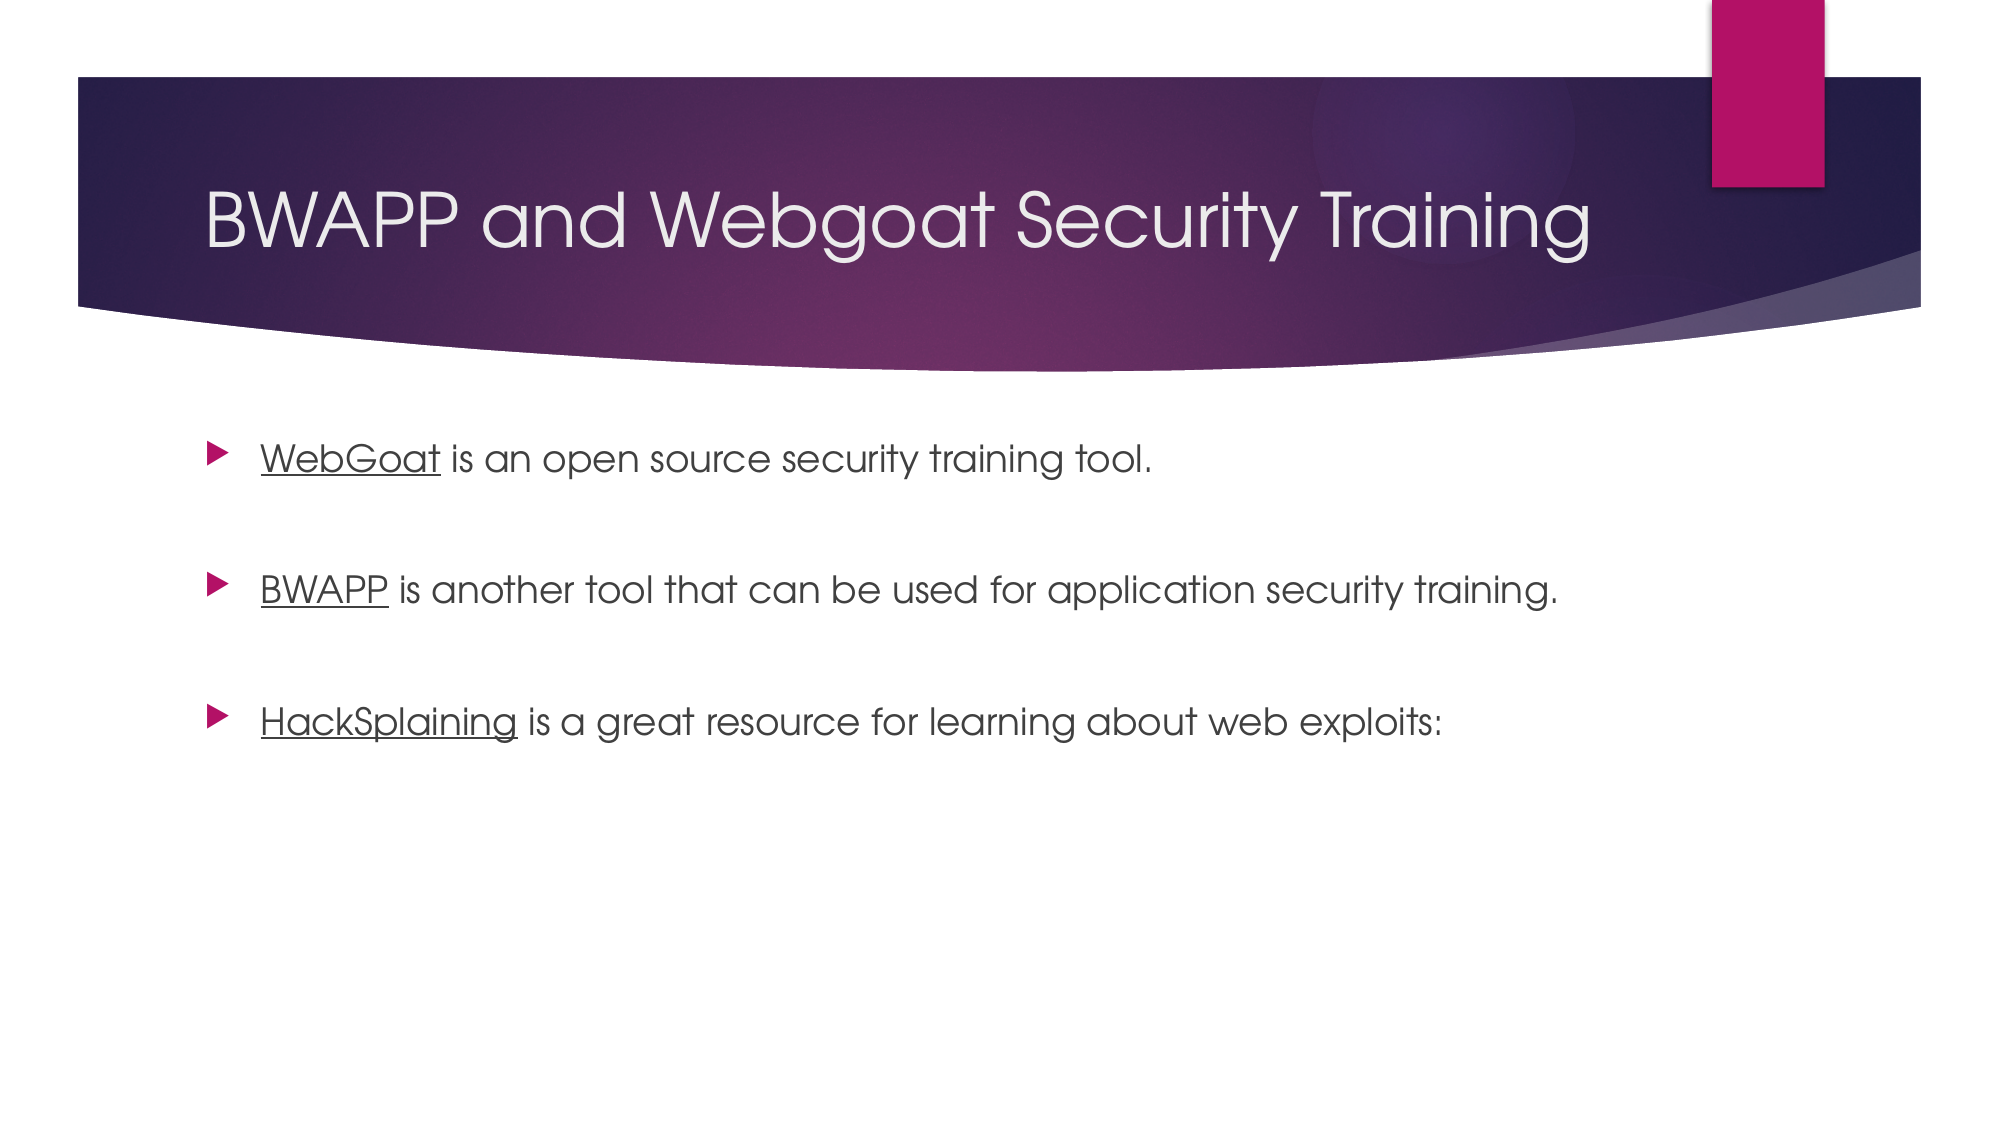

# BWAPP and Webgoat Security Training
WebGoat is an open source security training tool.

BWAPP is another tool that can be used for application security training.

HackSplaining is a great resource for learning about web exploits: